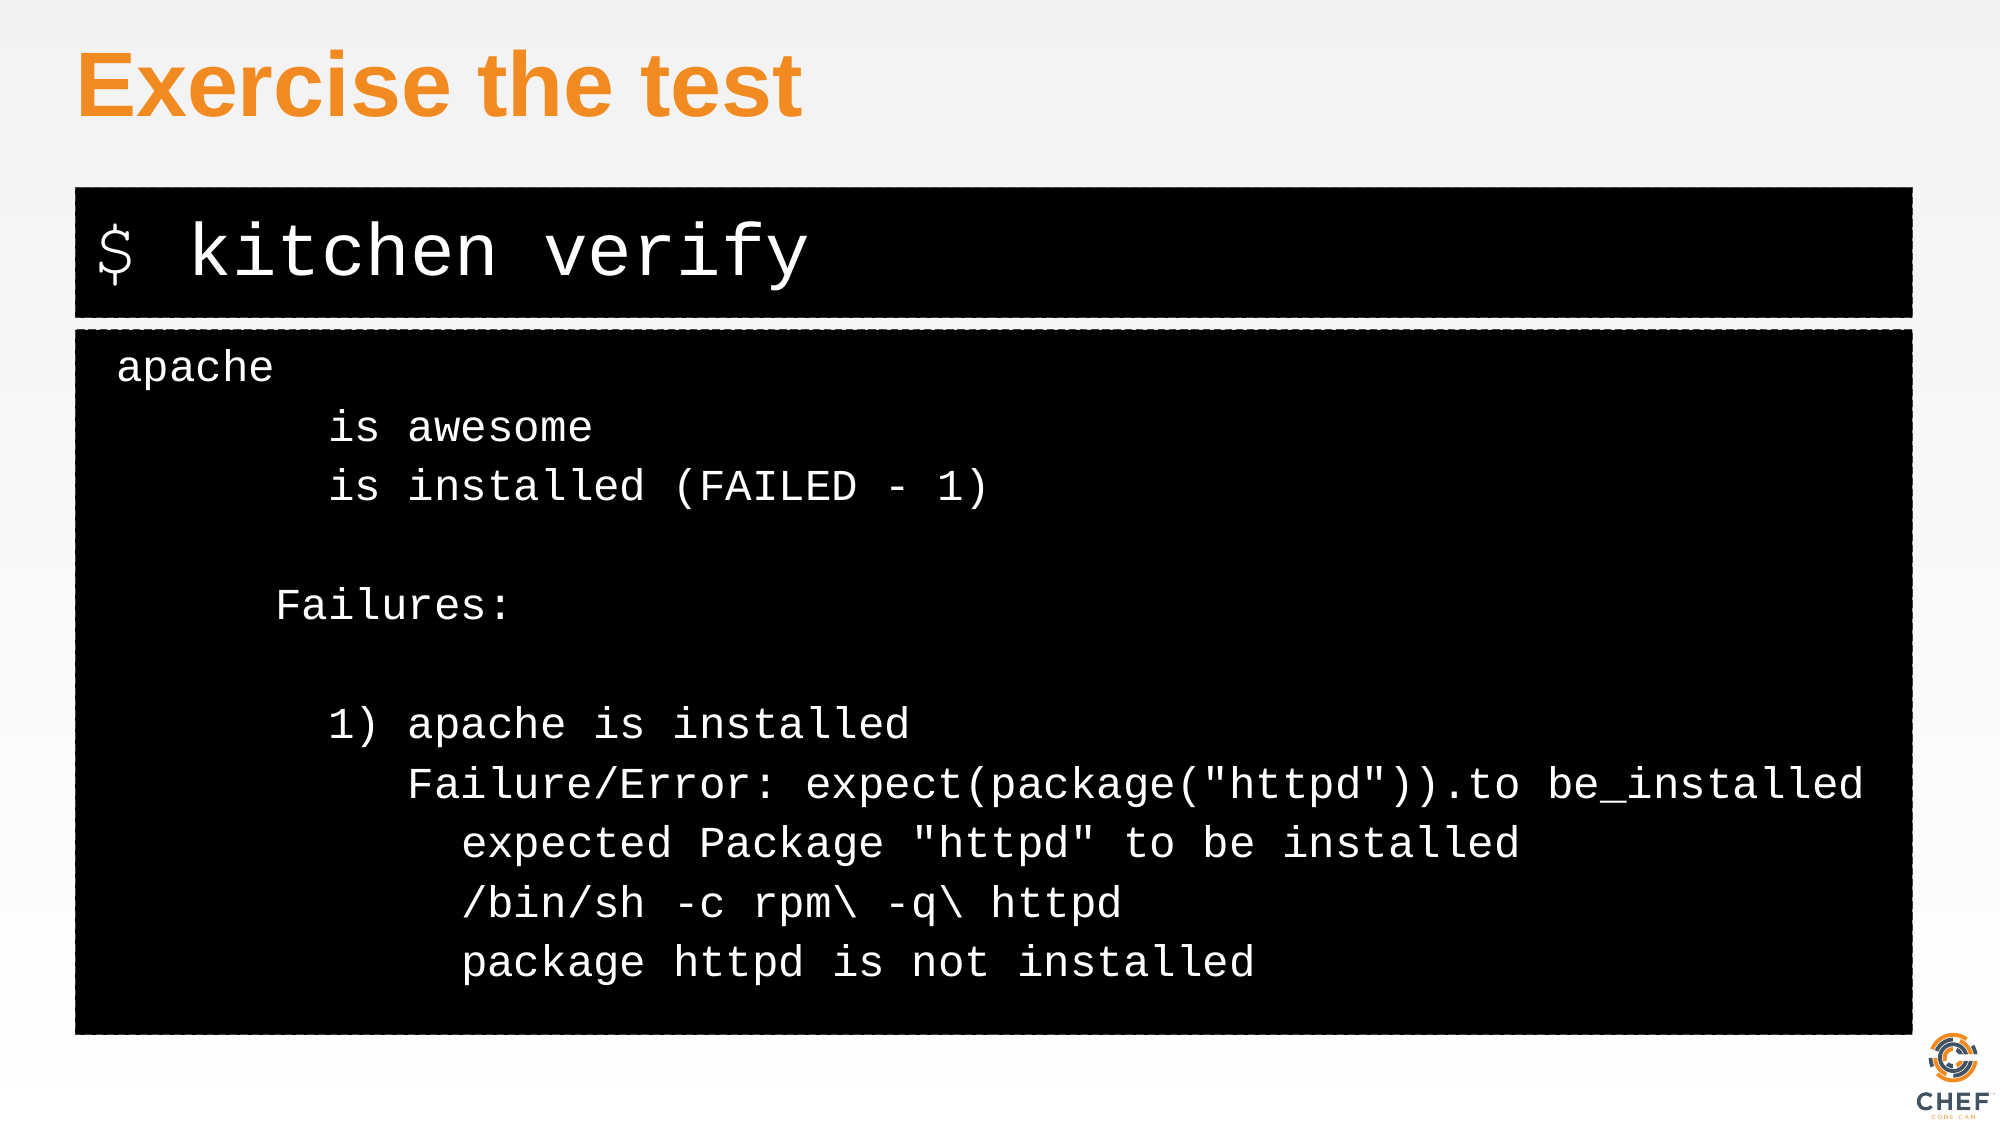

# Exercise the test
kitchen verify
 apache
         is awesome
         is installed (FAILED - 1)

       Failures:

         1) apache is installed
            Failure/Error: expect(package("httpd")).to be_installed
              expected Package "httpd" to be installed
              /bin/sh -c rpm\ -q\ httpd
              package httpd is not installed